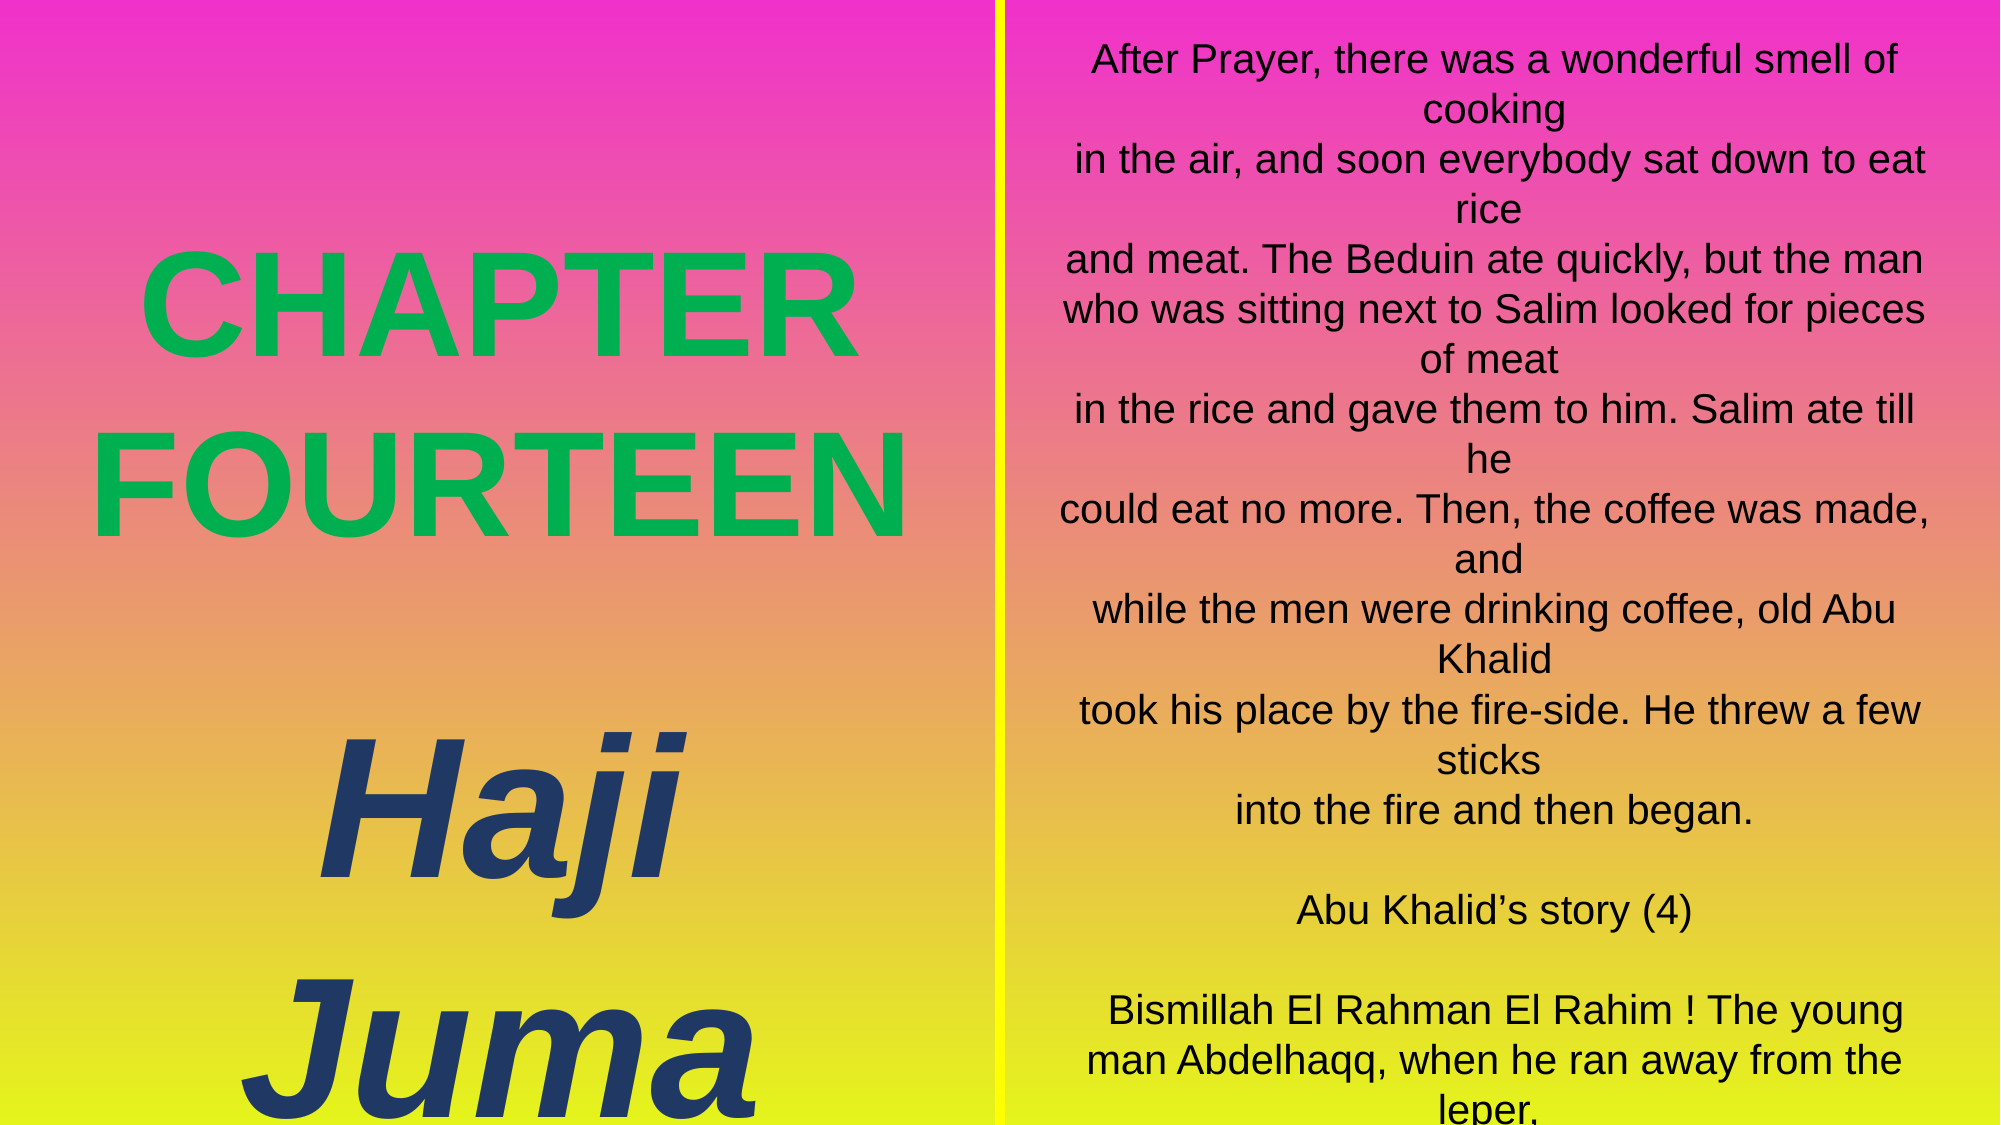

After Prayer, there was a wonderful smell of cooking
 in the air, and soon everybody sat down to eat rice
and meat. The Beduin ate quickly, but the man who was sitting next to Salim looked for pieces of meat
in the rice and gave them to him. Salim ate till he
could eat no more. Then, the coffee was made, and
while the men were drinking coffee, old Abu Khalid
 took his place by the fire-side. He threw a few sticks
into the fire and then began.

Abu Khalid’s story (4)

  Bismillah El Rahman El Rahim ! The young man Abdelhaqq, when he ran away from the leper,
had only one idea – to live Pemba as quickly as possible. As soon as the ship was ready to leave, he helped to carry bags of cloves and fill the fresh-water pots. He worked hard. In fact,
the Captain had never seen anybody work so hard. They left Wete with a good wind behind them
and travelled north.
CHAPTER FOURTEEN

Haji Juma